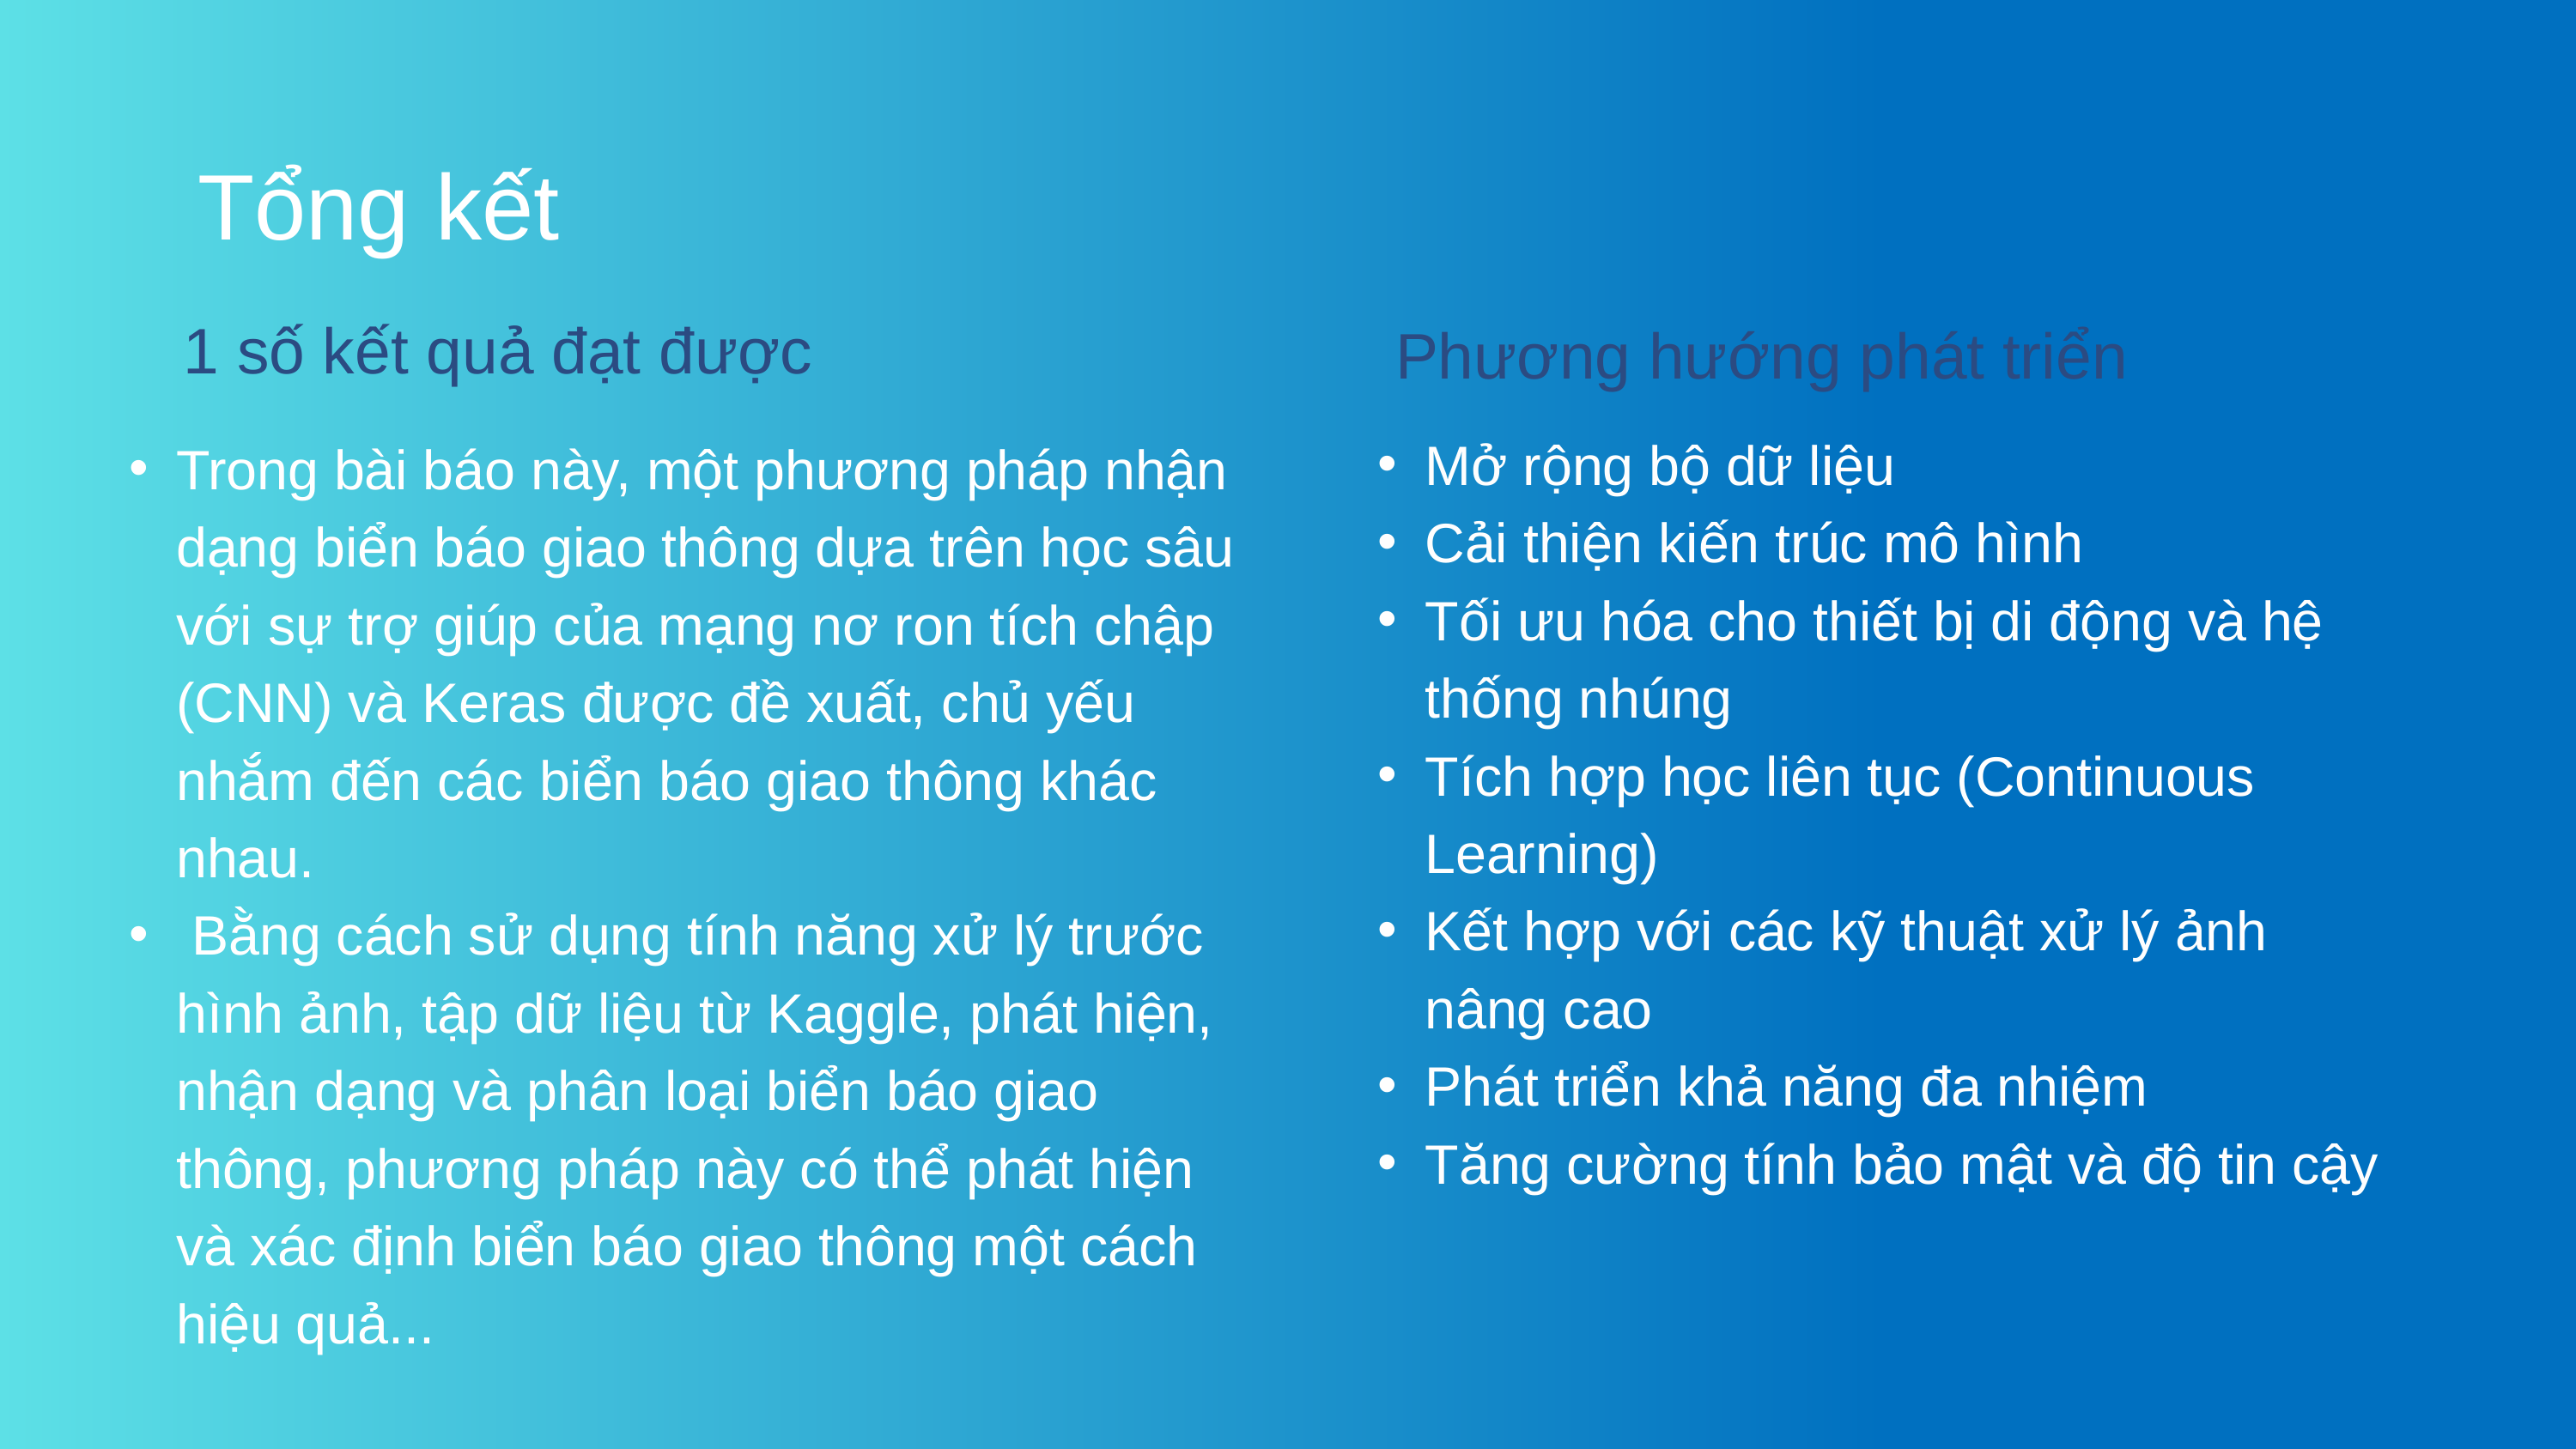

Tổng kết
1 số kết quả đạt được
Phương hướng phát triển

Mở rộng bộ dữ liệu
Cải thiện kiến trúc mô hình
Tối ưu hóa cho thiết bị di động và hệ thống nhúng
Tích hợp học liên tục (Continuous Learning)
Kết hợp với các kỹ thuật xử lý ảnh nâng cao
Phát triển khả năng đa nhiệm
Tăng cường tính bảo mật và độ tin cậy
Trong bài báo này, một phương pháp nhận dạng biển báo giao thông dựa trên học sâu với sự trợ giúp của mạng nơ ron tích chập (CNN) và Keras được đề xuất, chủ yếu nhắm đến các biển báo giao thông khác nhau.
 Bằng cách sử dụng tính năng xử lý trước hình ảnh, tập dữ liệu từ Kaggle, phát hiện, nhận dạng và phân loại biển báo giao thông, phương pháp này có thể phát hiện và xác định biển báo giao thông một cách hiệu quả...